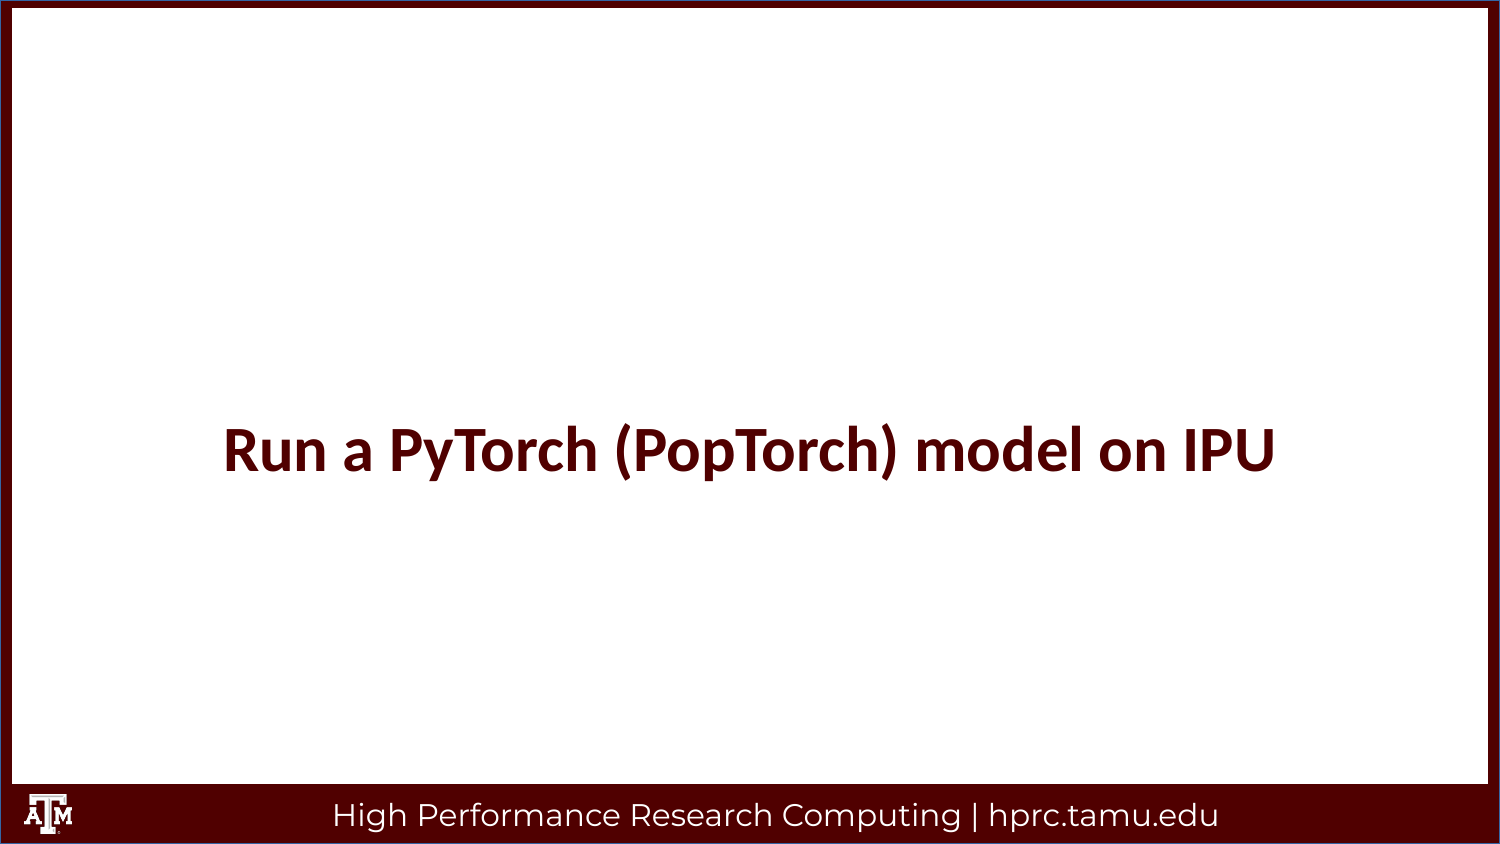

# Run a PyTorch (PopTorch) model on IPU